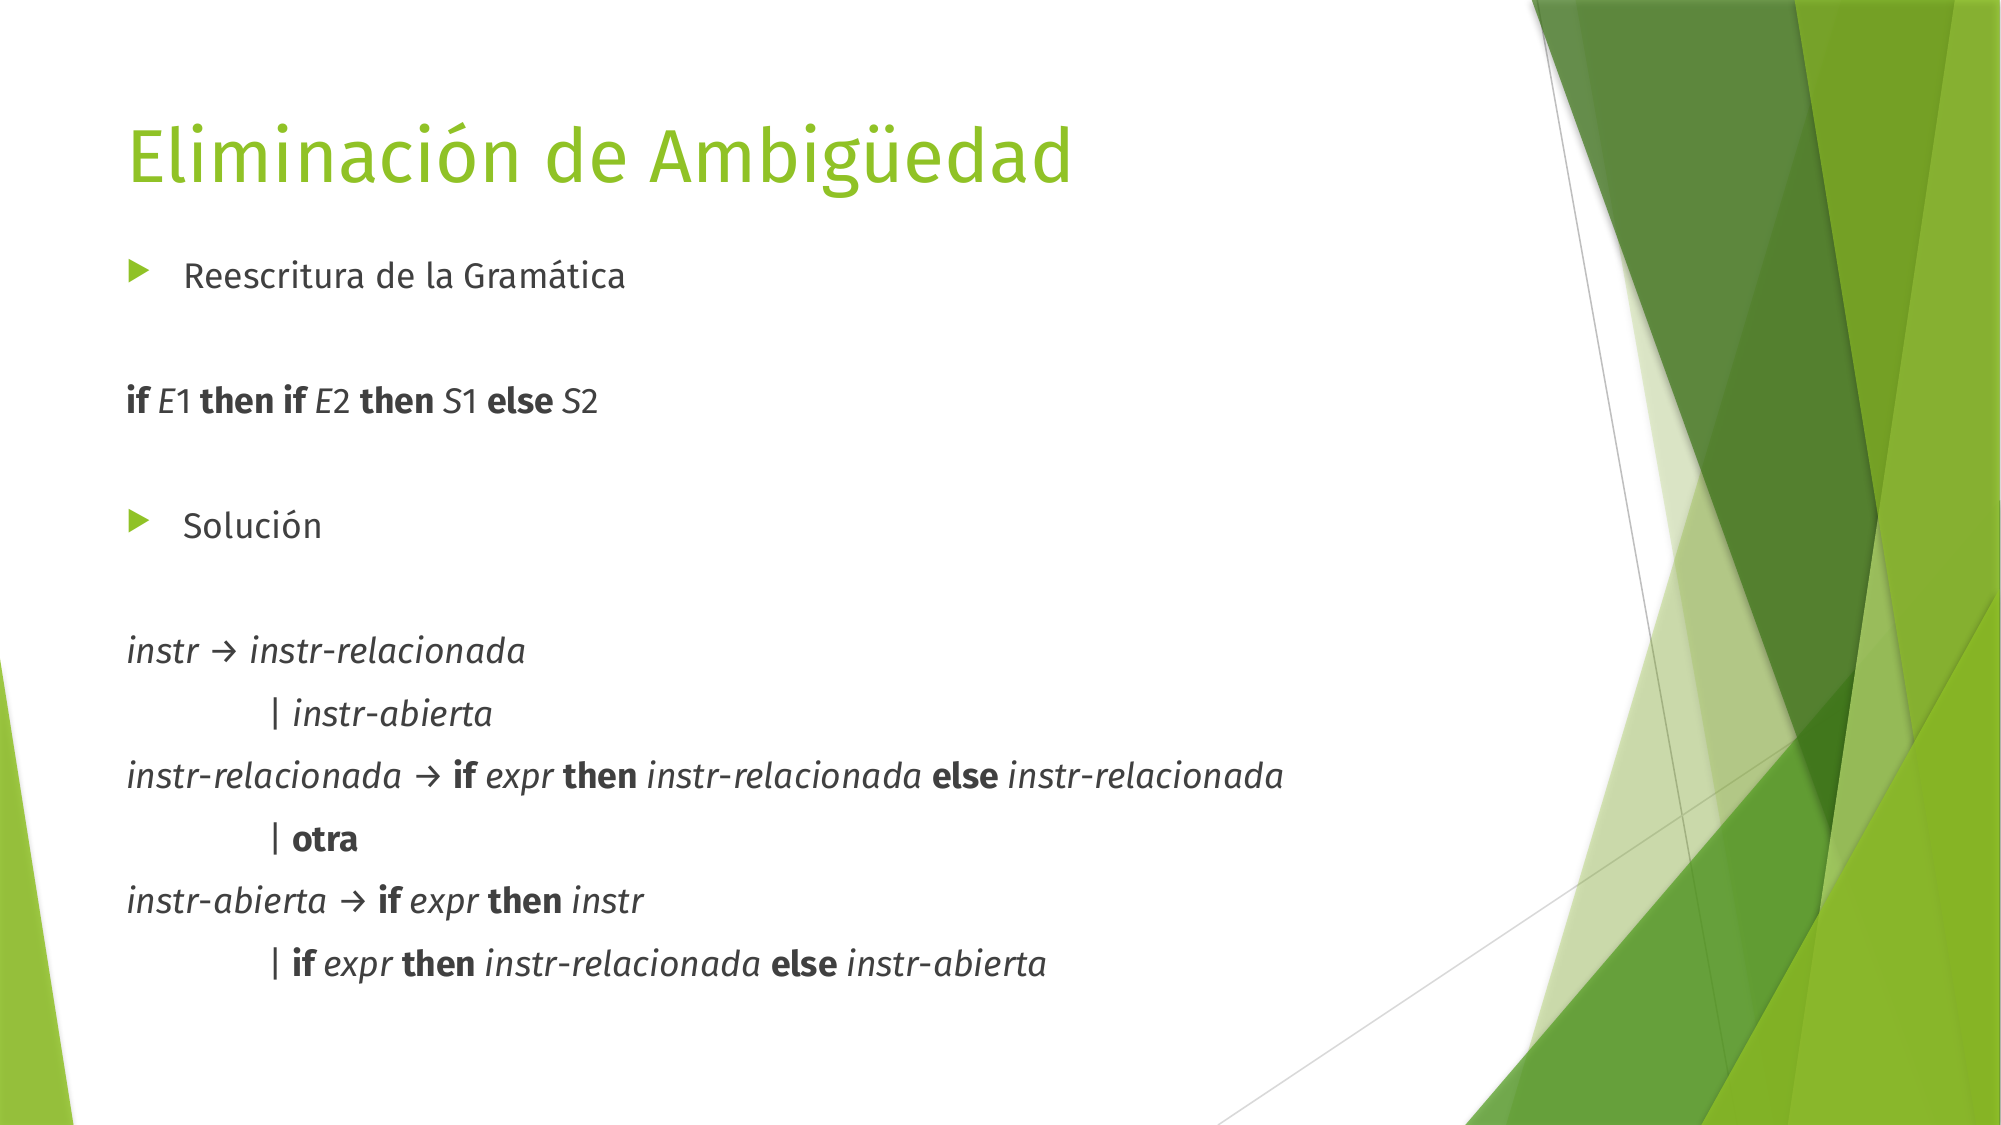

# Eliminación de Ambigüedad
Reescritura de la Gramática

if E1 then if E2 then S1 else S2

Solución

instr → instr-relacionada
	| instr-abierta
instr-relacionada → if expr then instr-relacionada else instr-relacionada
	| otra
instr-abierta → if expr then instr
	| if expr then instr-relacionada else instr-abierta